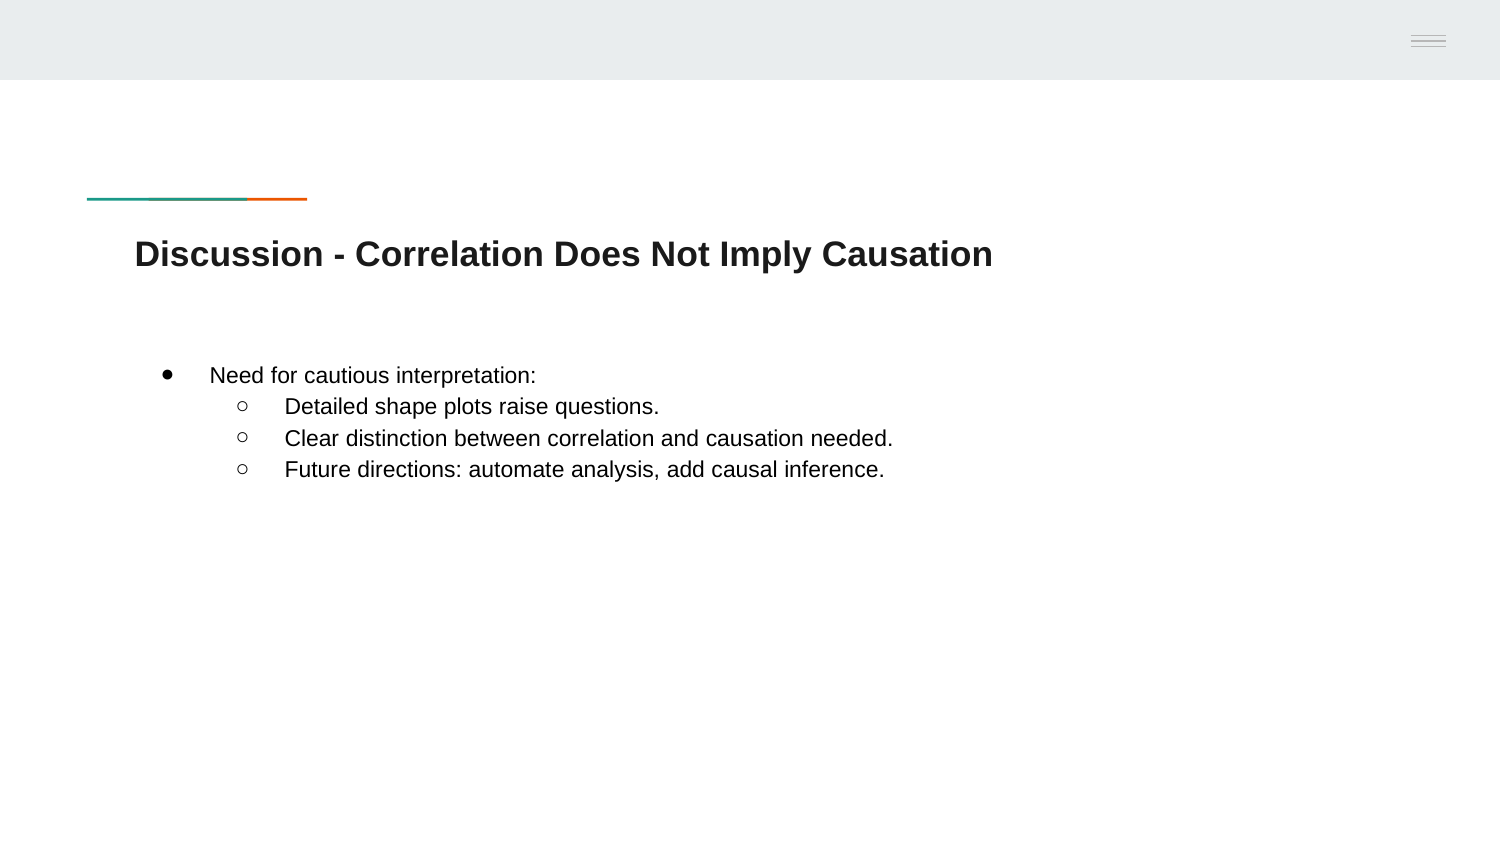

# Discussion - Correlation Does Not Imply Causation

Need for cautious interpretation:
Detailed shape plots raise questions.
Clear distinction between correlation and causation needed.
Future directions: automate analysis, add causal inference.